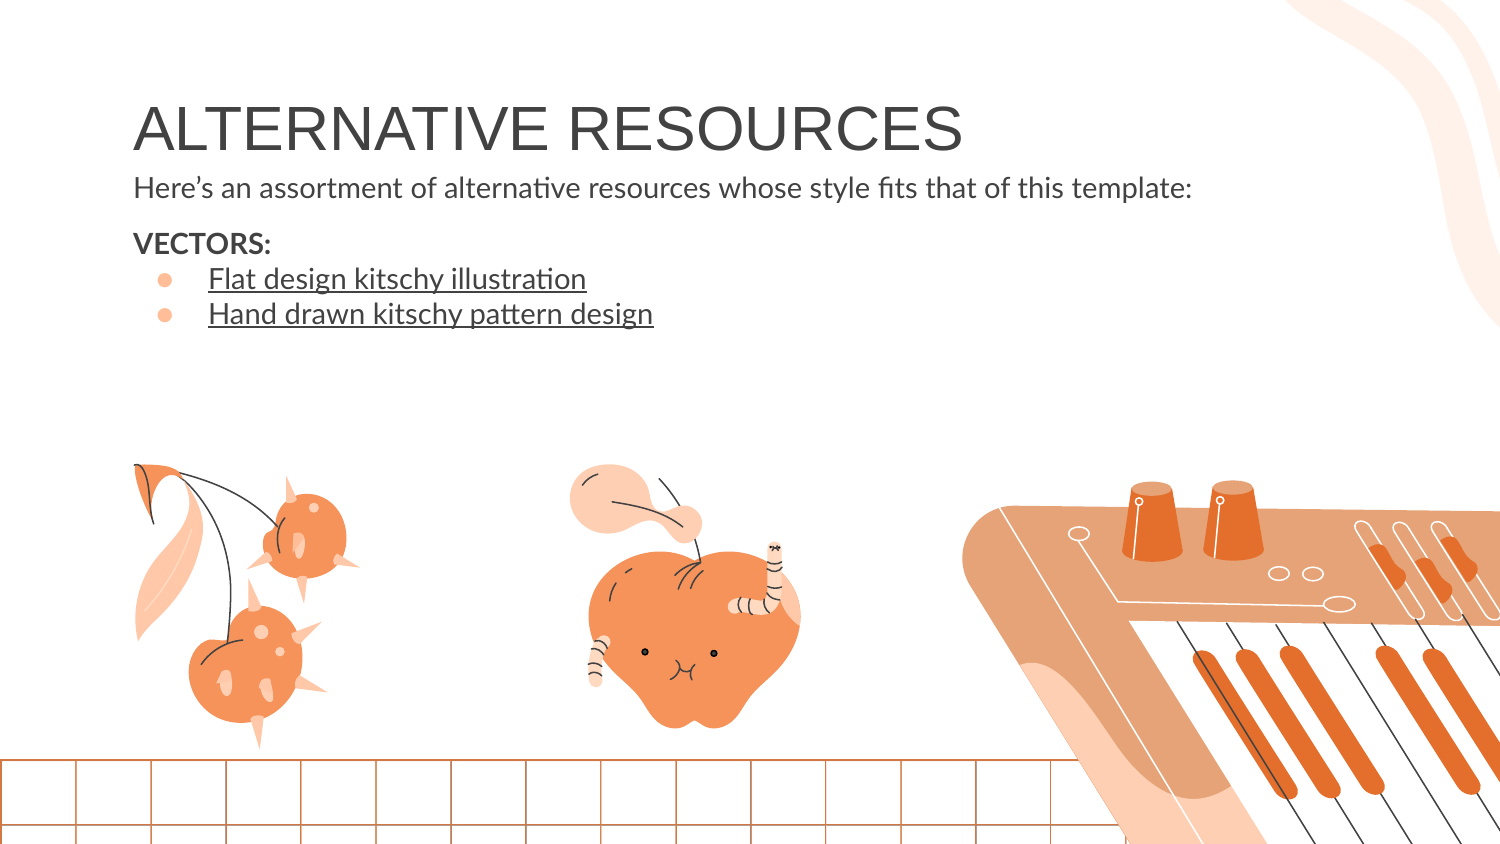

# ALTERNATIVE RESOURCES
Here’s an assortment of alternative resources whose style fits that of this template:
VECTORS:
Flat design kitschy illustration
Hand drawn kitschy pattern design